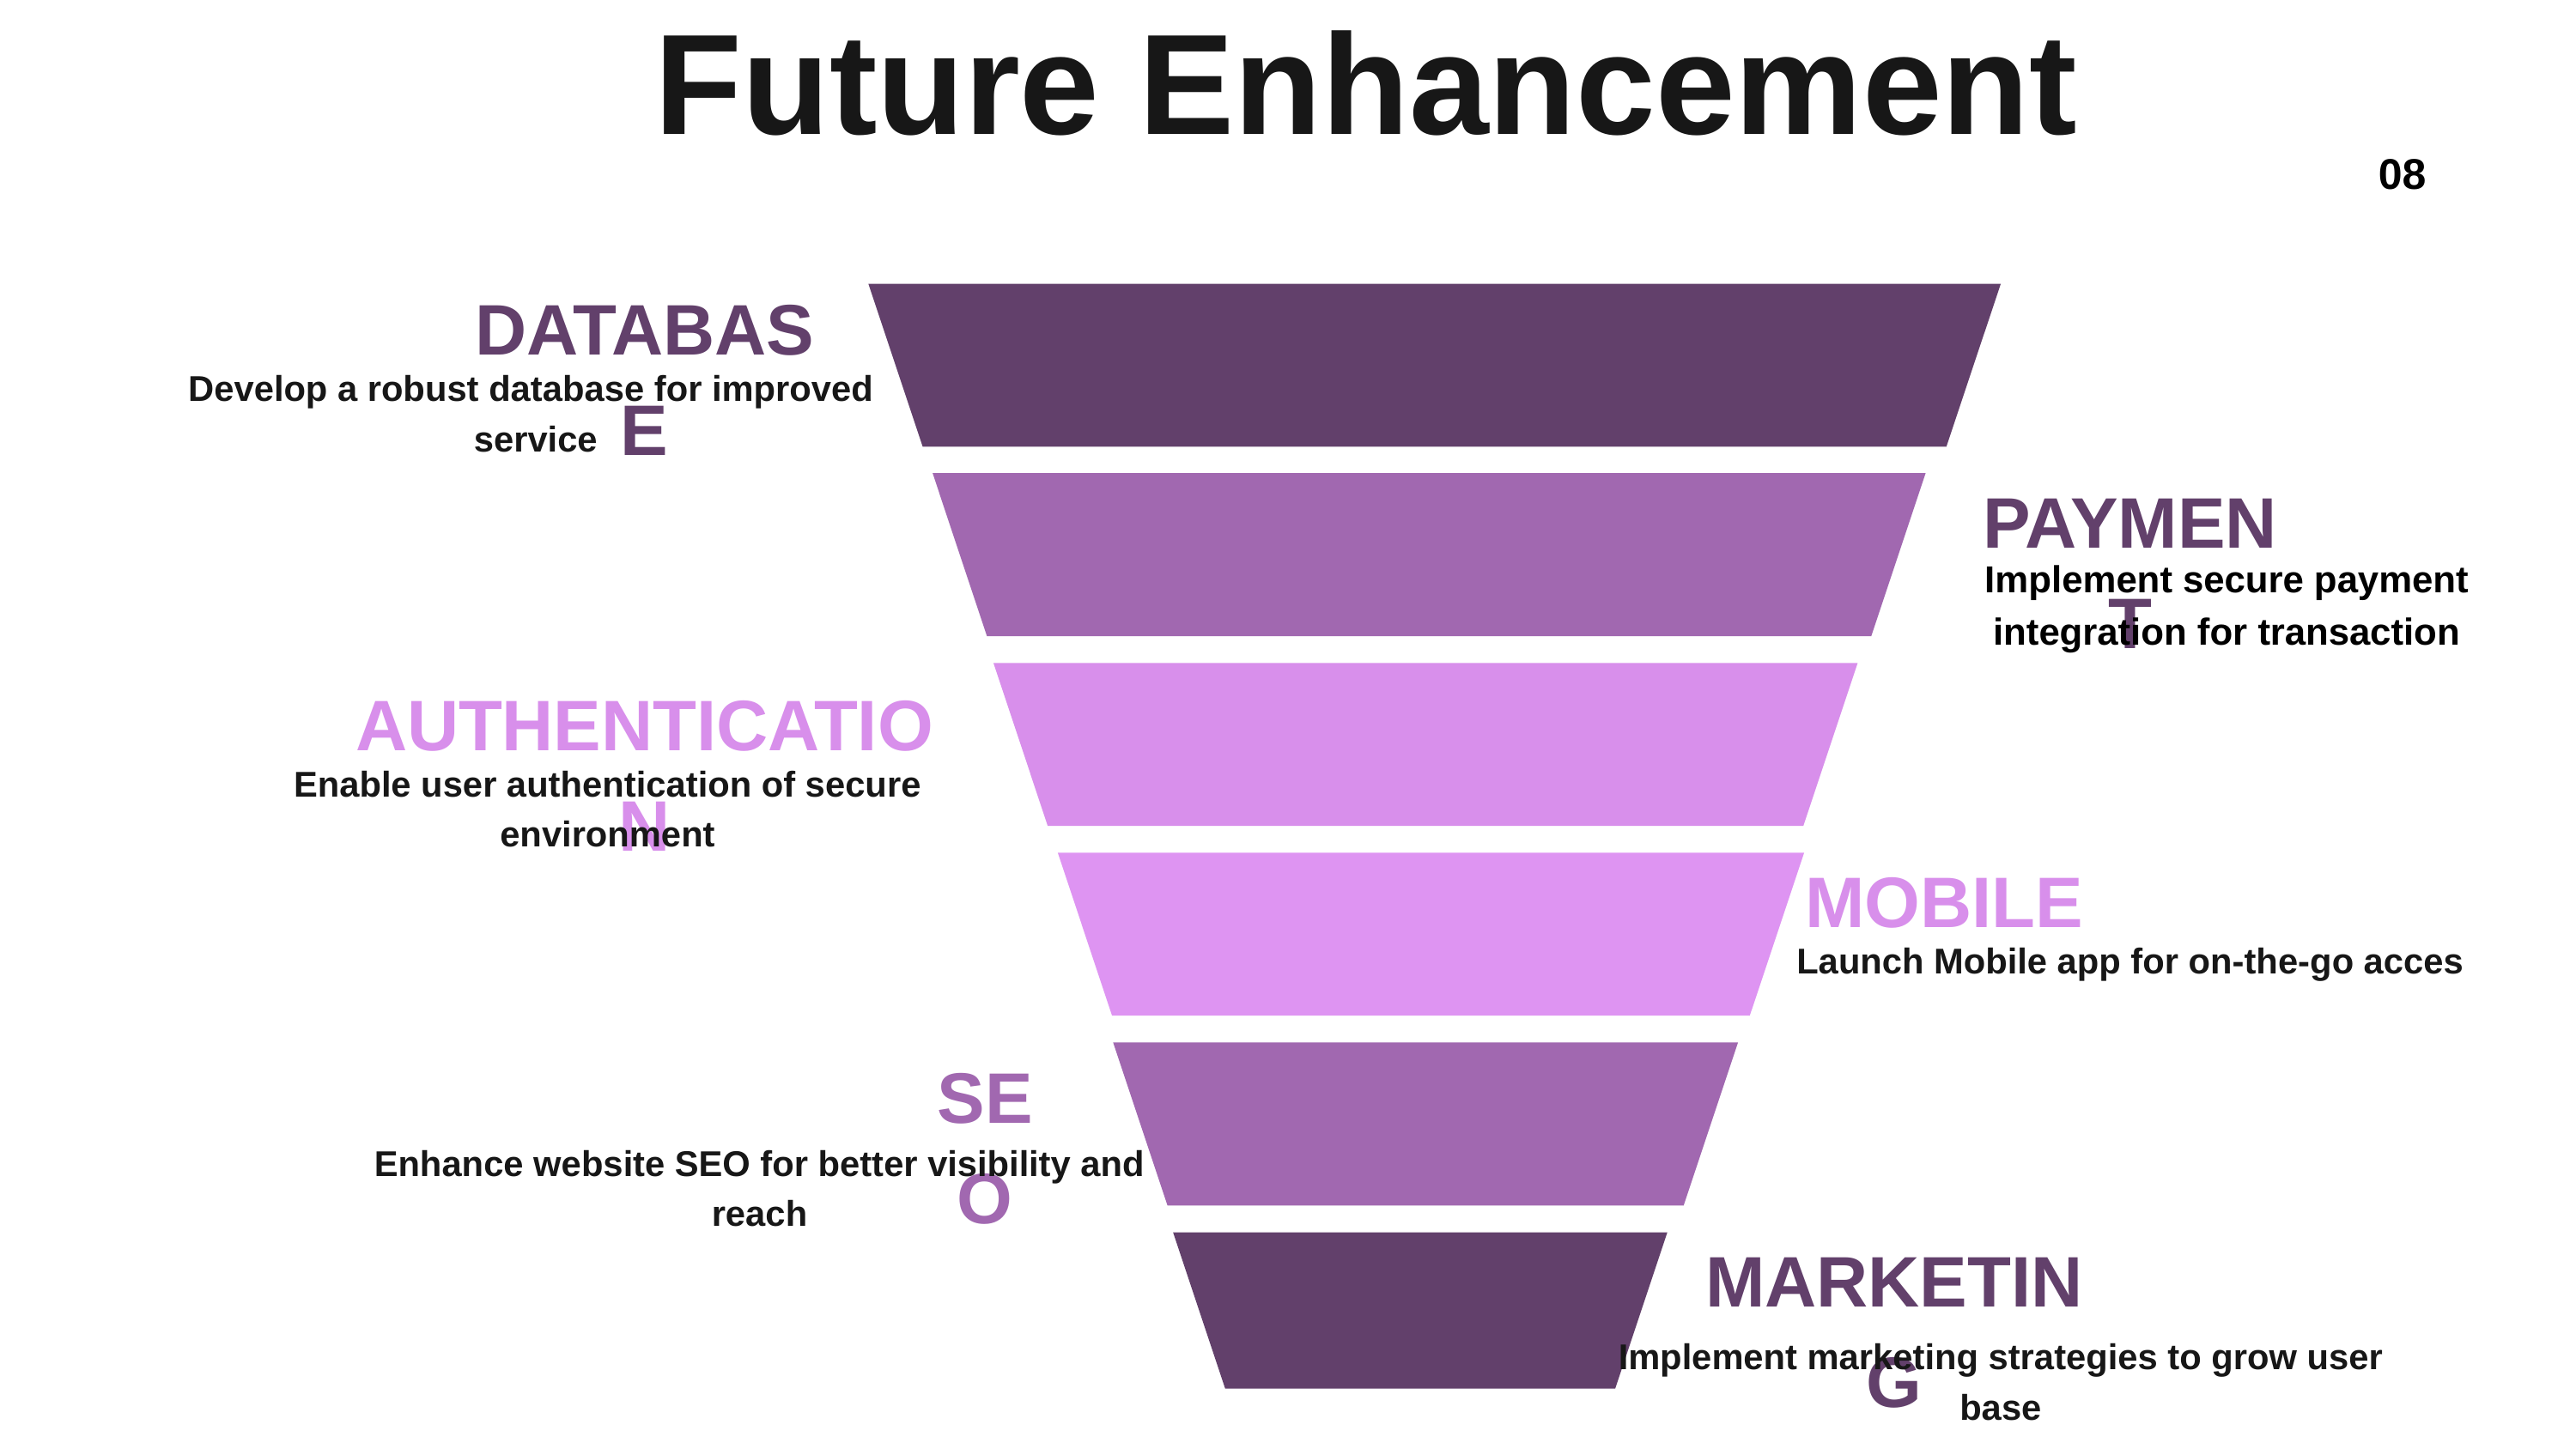

Future Enhancement
08
DATABASE

Develop a robust database for improved
 service
PAYMENT

Implement secure payment integration for transaction

AUTHENTICATION
Enable user authentication of secure environment
MOBILE

Launch Mobile app for on-the-go acces
SEO

Enhance website SEO for better visibility and reach
MARKETING

Implement marketing strategies to grow user base